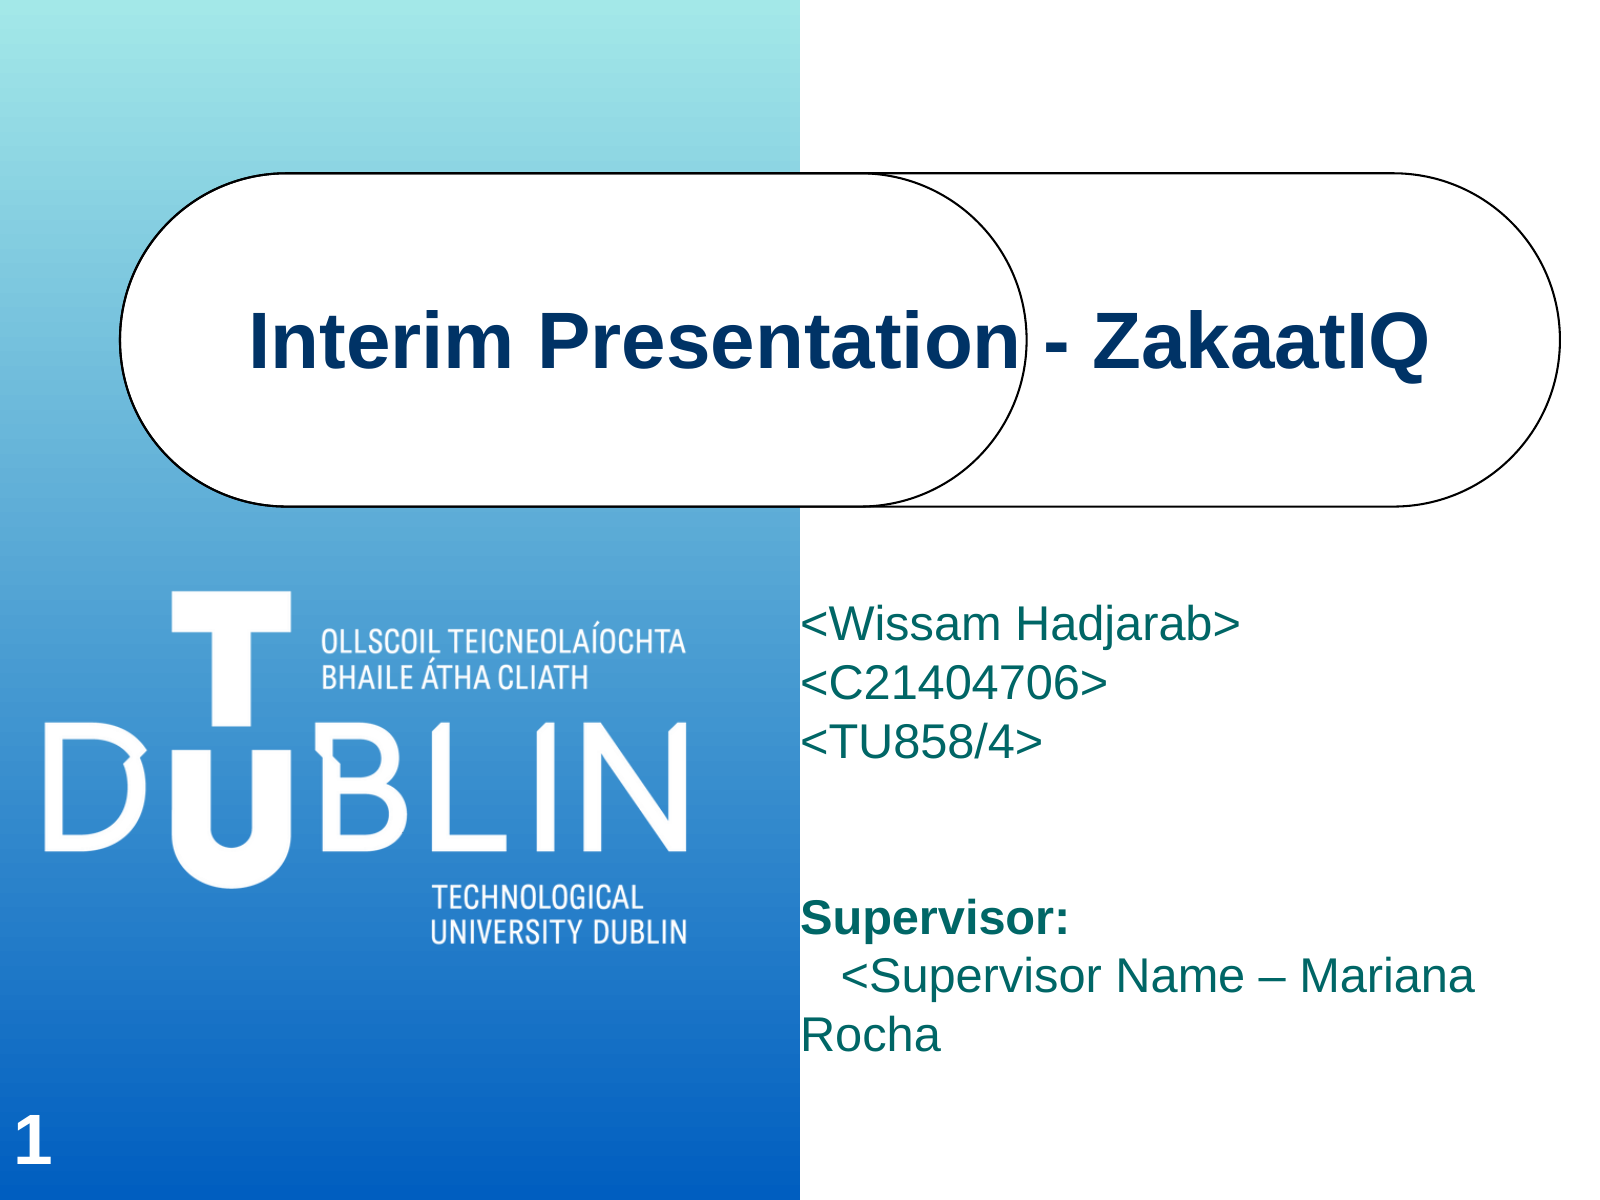

Interim Presentation - ZakaatIQ

<Wissam Hadjarab>
<C21404706>
<TU858/4>

Supervisor:
   <Supervisor Name – Mariana Rocha

1